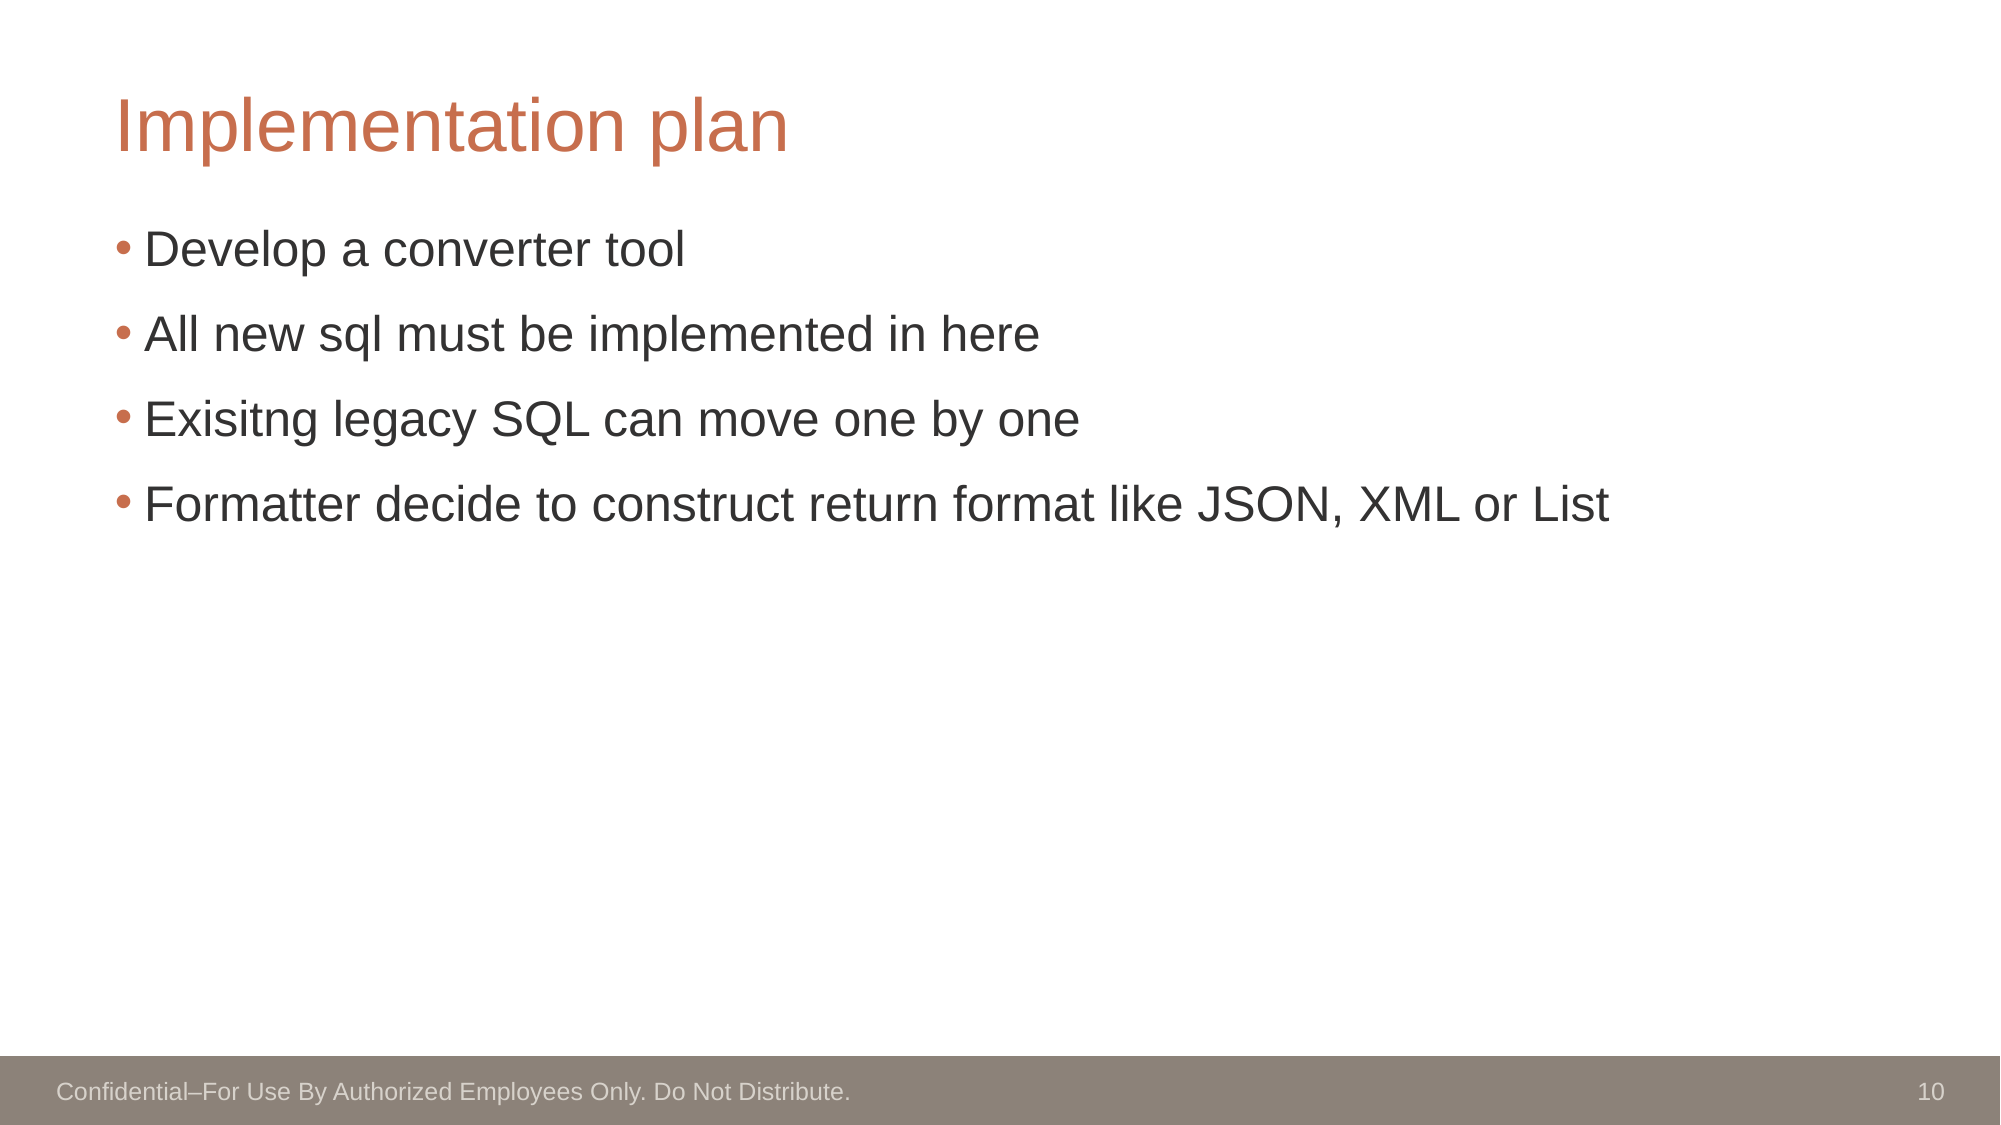

# Implementation plan
Develop a converter tool
All new sql must be implemented in here
Exisitng legacy SQL can move one by one
Formatter decide to construct return format like JSON, XML or List